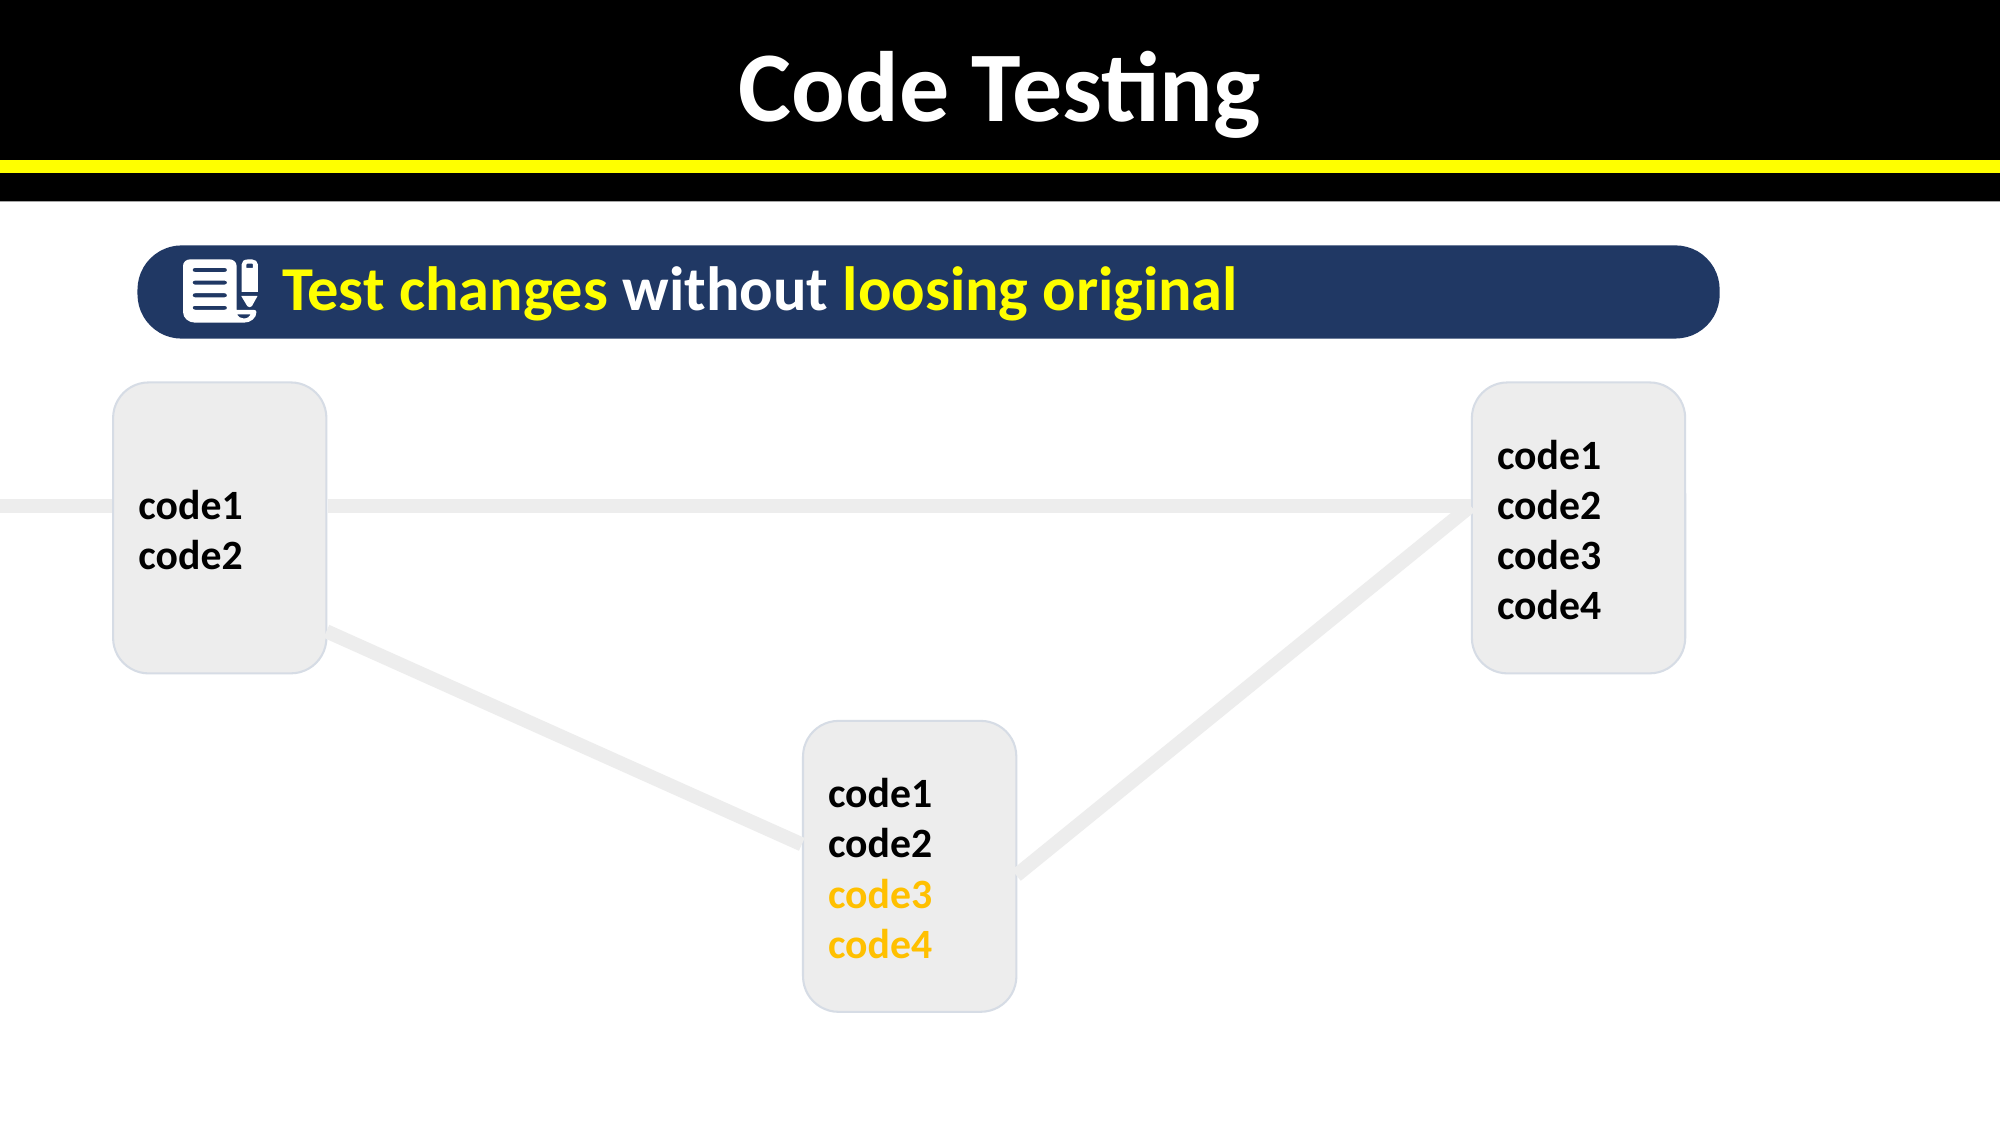

Mobile Computing

Code Testing
Test changes without loosing original

code1
code2
code1
code2
code3
code4
code1
code2
code3
code4